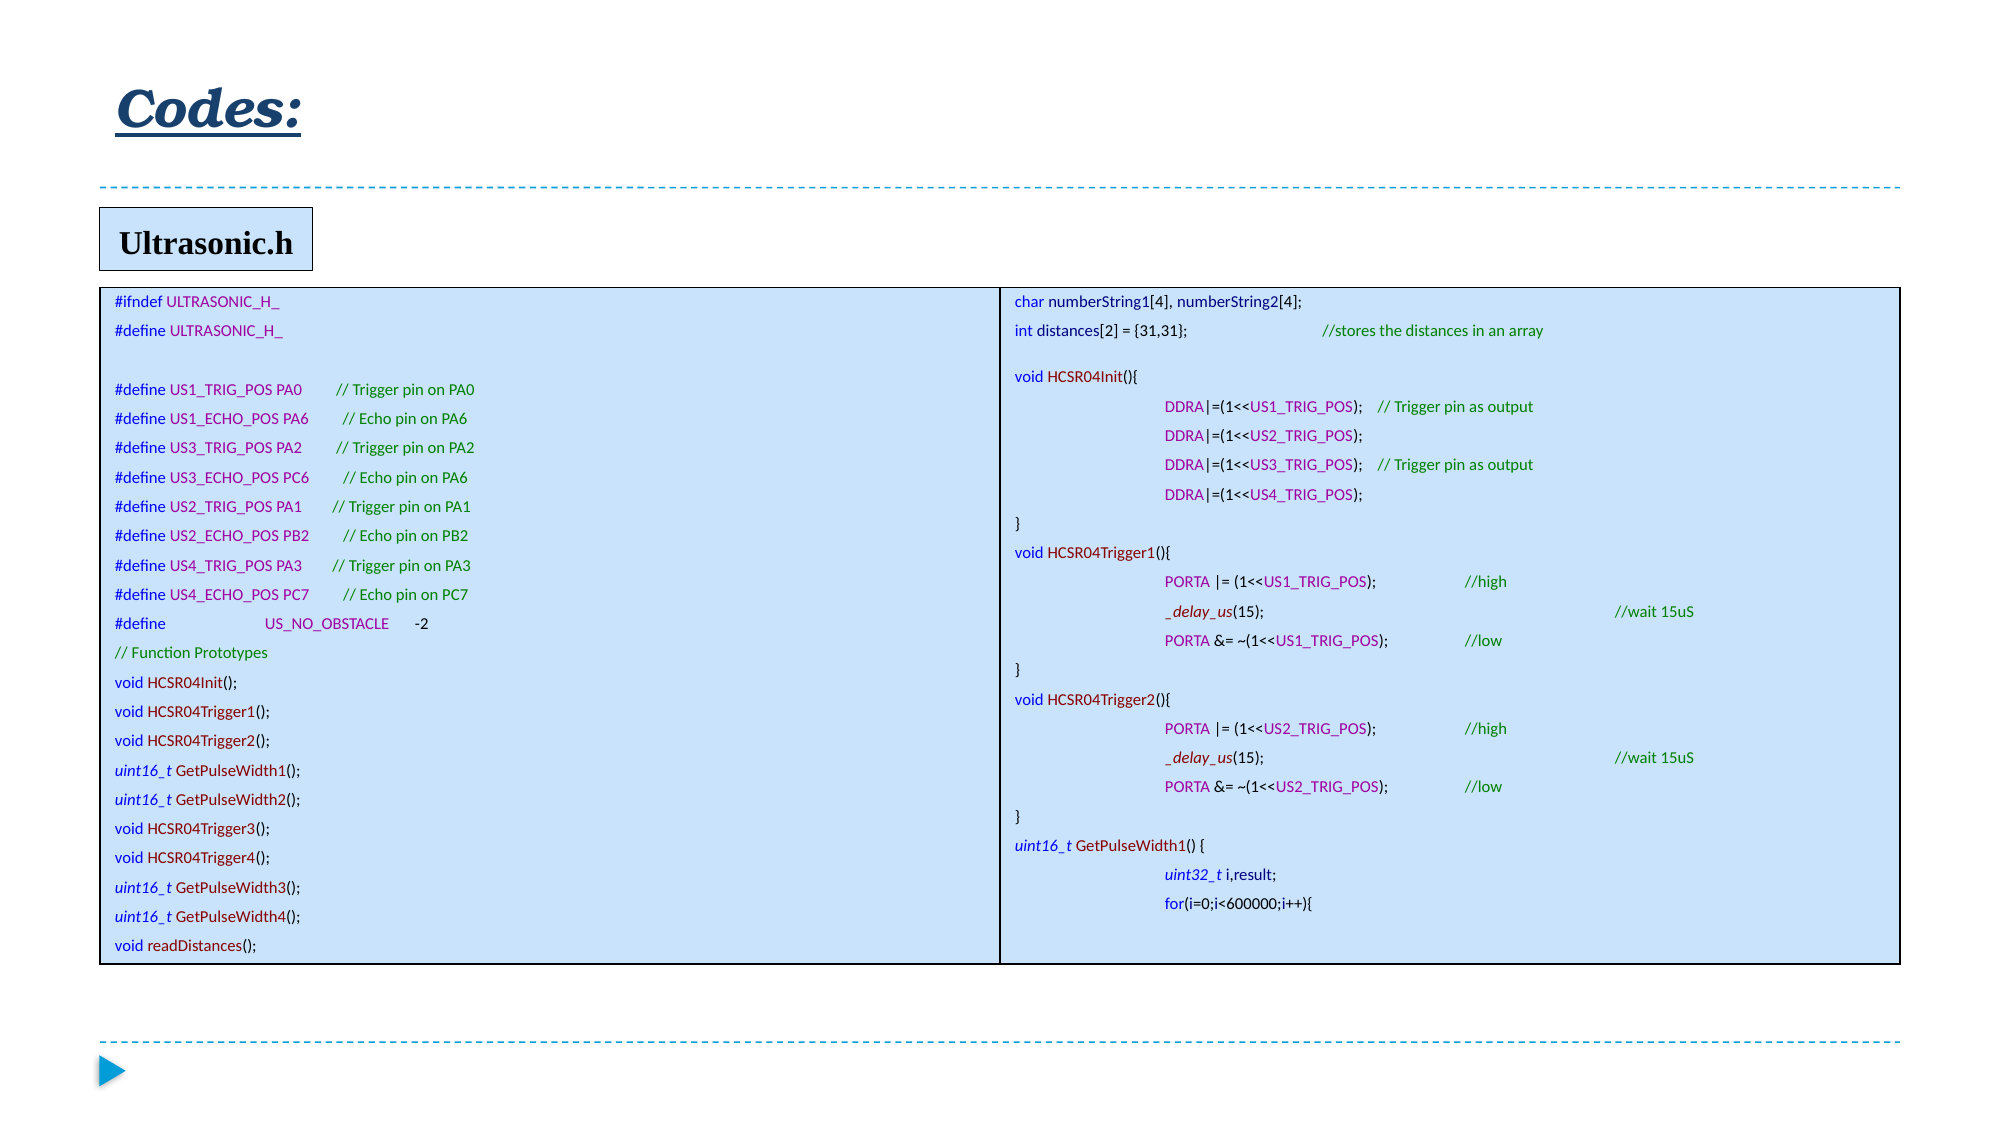

# Codes:
Ultrasonic.h
| #ifndef ULTRASONIC\_H\_ #define ULTRASONIC\_H\_   #define US1\_TRIG\_POS PA0 // Trigger pin on PA0 #define US1\_ECHO\_POS PA6 // Echo pin on PA6 #define US3\_TRIG\_POS PA2 // Trigger pin on PA2 #define US3\_ECHO\_POS PC6 // Echo pin on PA6 #define US2\_TRIG\_POS PA1 // Trigger pin on PA1 #define US2\_ECHO\_POS PB2 // Echo pin on PB2 #define US4\_TRIG\_POS PA3 // Trigger pin on PA3 #define US4\_ECHO\_POS PC7 // Echo pin on PC7 #define US\_NO\_OBSTACLE -2 // Function Prototypes void HCSR04Init(); void HCSR04Trigger1(); void HCSR04Trigger2(); uint16\_t GetPulseWidth1(); uint16\_t GetPulseWidth2(); void HCSR04Trigger3(); void HCSR04Trigger4(); uint16\_t GetPulseWidth3(); uint16\_t GetPulseWidth4(); void readDistances(); | char numberString1[4], numberString2[4]; int distances[2] = {31,31}; //stores the distances in an array void HCSR04Init(){ DDRA|=(1<<US1\_TRIG\_POS); // Trigger pin as output DDRA|=(1<<US2\_TRIG\_POS); DDRA|=(1<<US3\_TRIG\_POS); // Trigger pin as output DDRA|=(1<<US4\_TRIG\_POS); } void HCSR04Trigger1(){ PORTA |= (1<<US1\_TRIG\_POS); //high \_delay\_us(15); //wait 15uS PORTA &= ~(1<<US1\_TRIG\_POS); //low } void HCSR04Trigger2(){ PORTA |= (1<<US2\_TRIG\_POS); //high \_delay\_us(15); //wait 15uS PORTA &= ~(1<<US2\_TRIG\_POS); //low } uint16\_t GetPulseWidth1() { uint32\_t i,result; for(i=0;i<600000;i++){ |
| --- | --- |
65